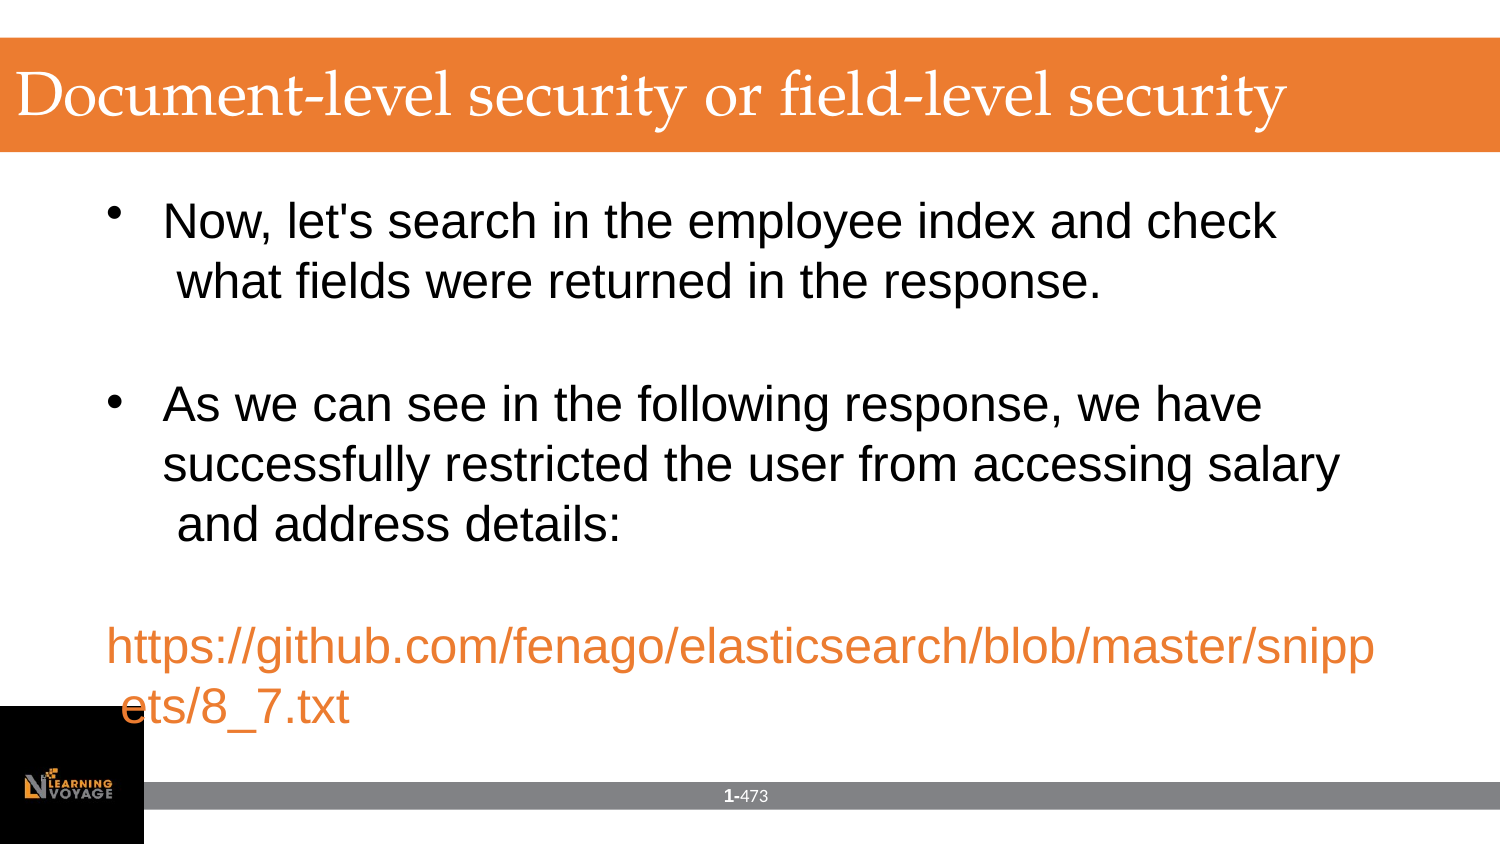

# Document-level security or field-level security
Now, let's search in the employee index and check  what fields were returned in the response.

As we can see in the following response, we have  successfully restricted the user from accessing salary  and address details:

https://github.com/fenago/elasticsearch/blob/master/snipp  ets/8_7.txt
1-473